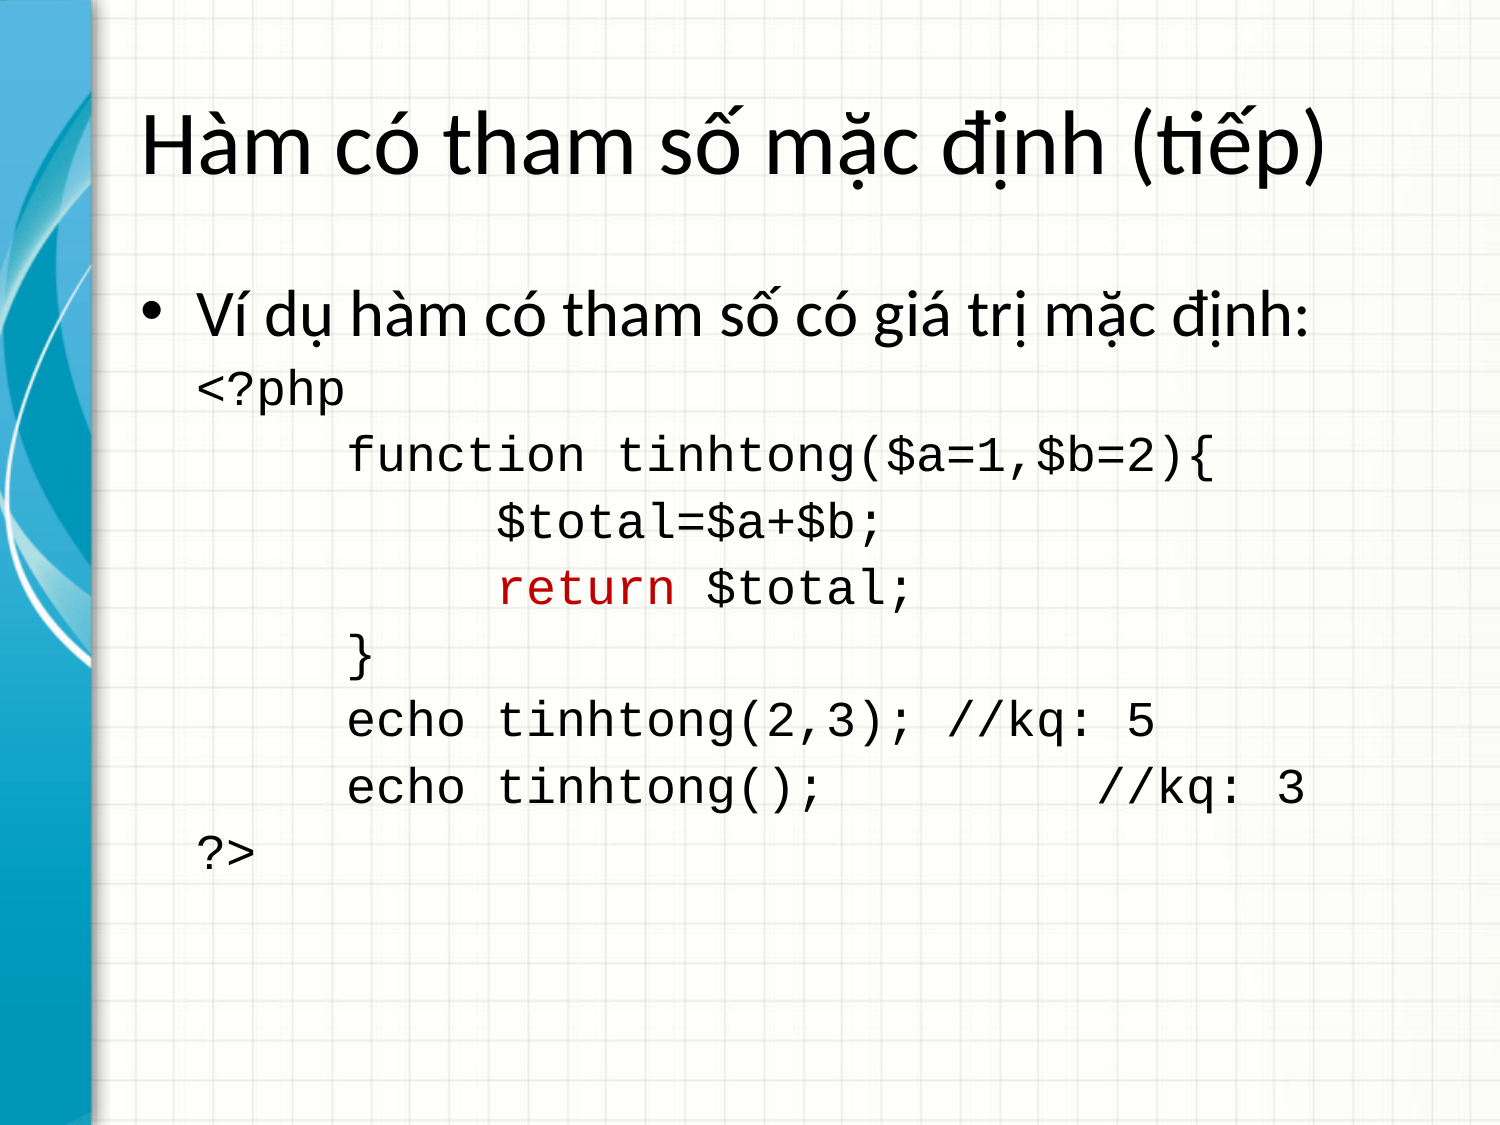

# Hàm có tham số mặc định (tiếp)
Ví dụ hàm có tham số có giá trị mặc định:
<?php
	function tinhtong($a=1,$b=2){
		$total=$a+$b;
		return $total;
	}
	echo tinhtong(2,3);	//kq: 5
	echo tinhtong();		//kq: 3
?>